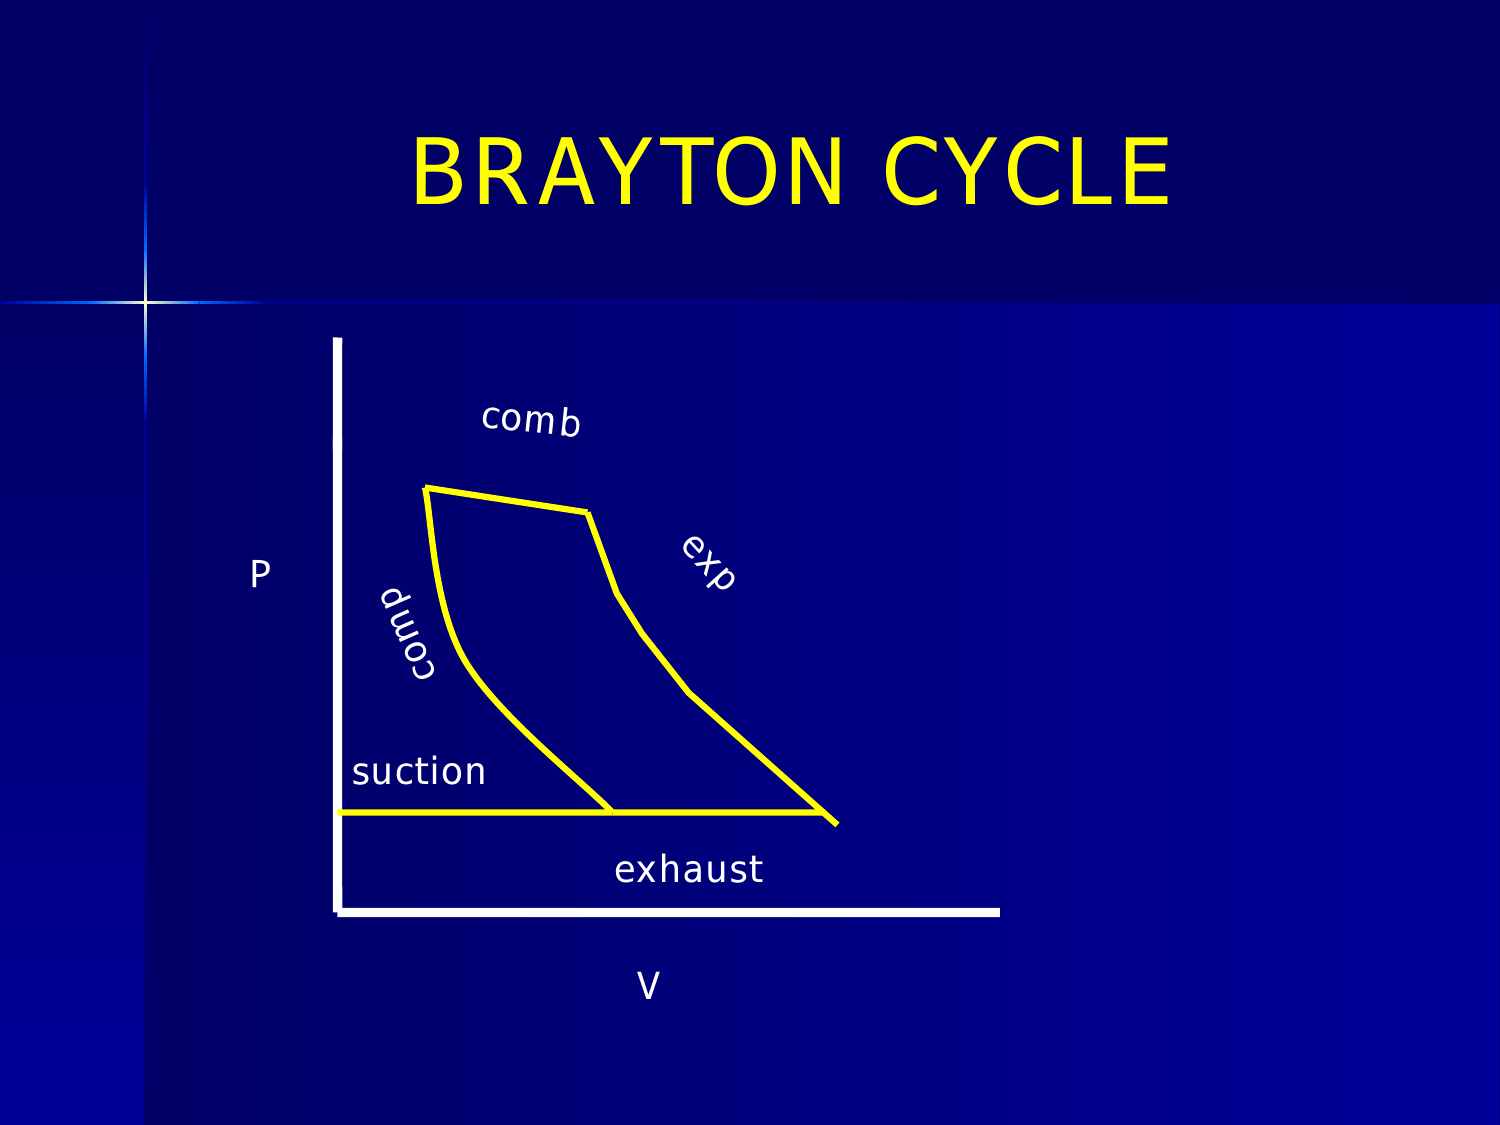

BRAYTON CYCLE

comb

exp
P

comp
suction

exhaust

V